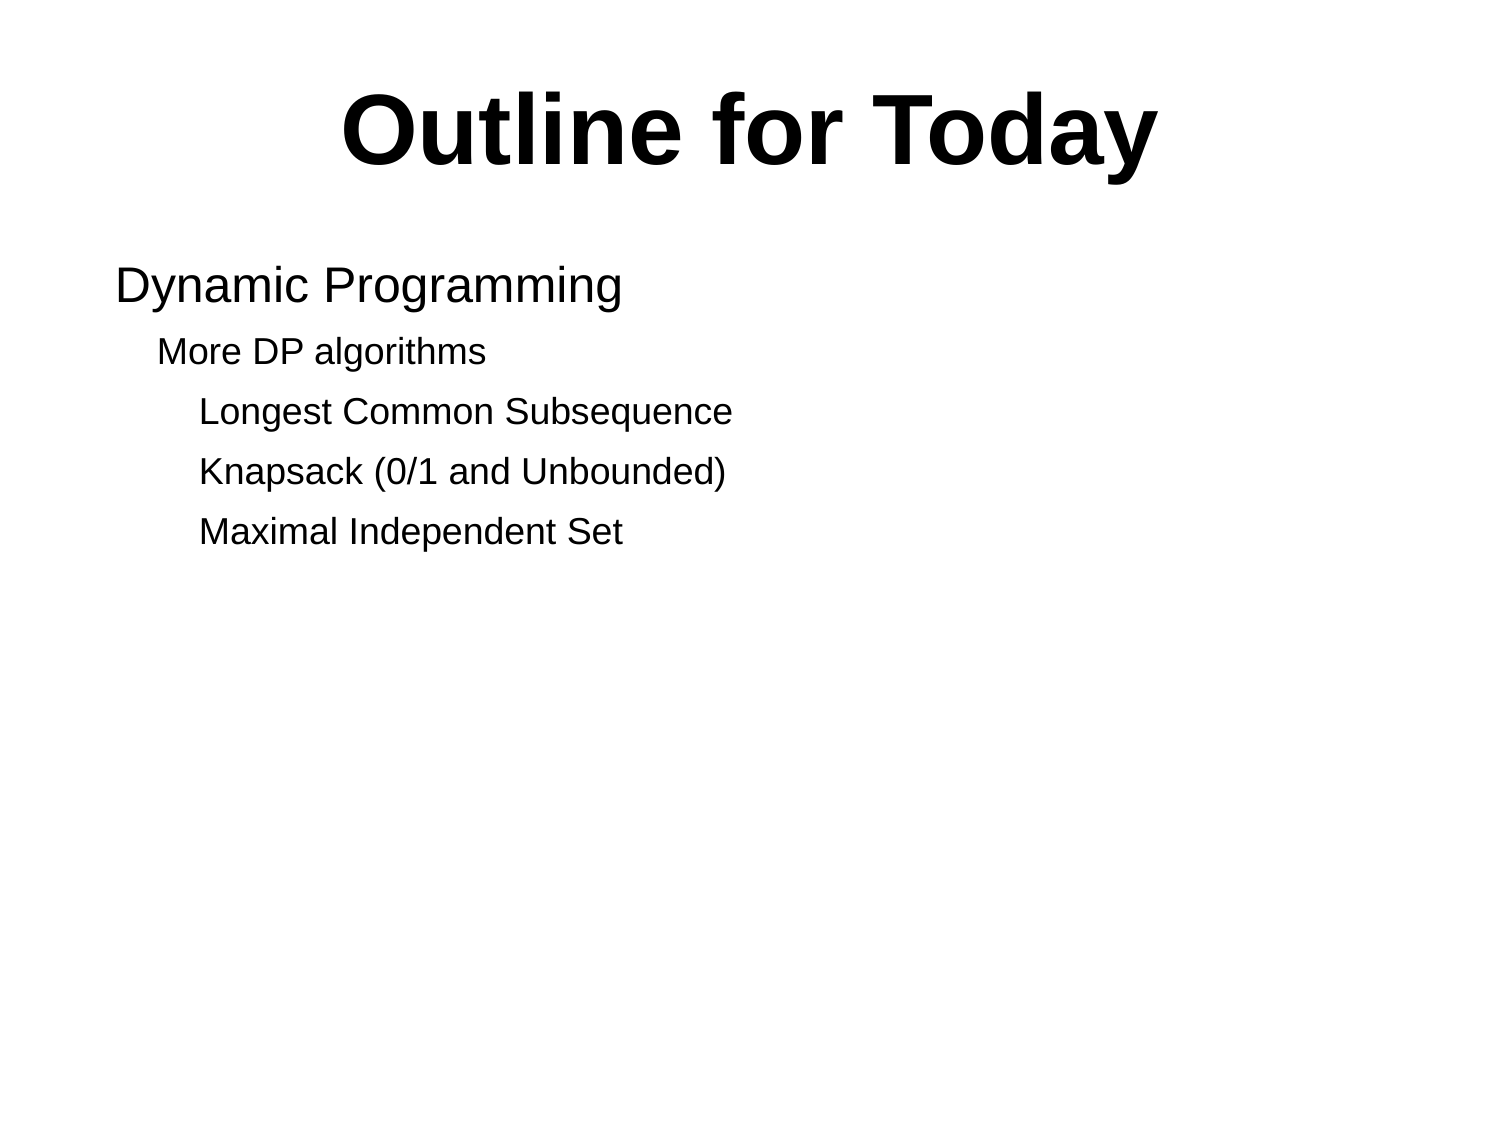

Outline for Today
Dynamic Programming

    More DP algorithms

        Longest Common Subsequence

        Knapsack (0/1 and Unbounded)

        Maximal Independent Set